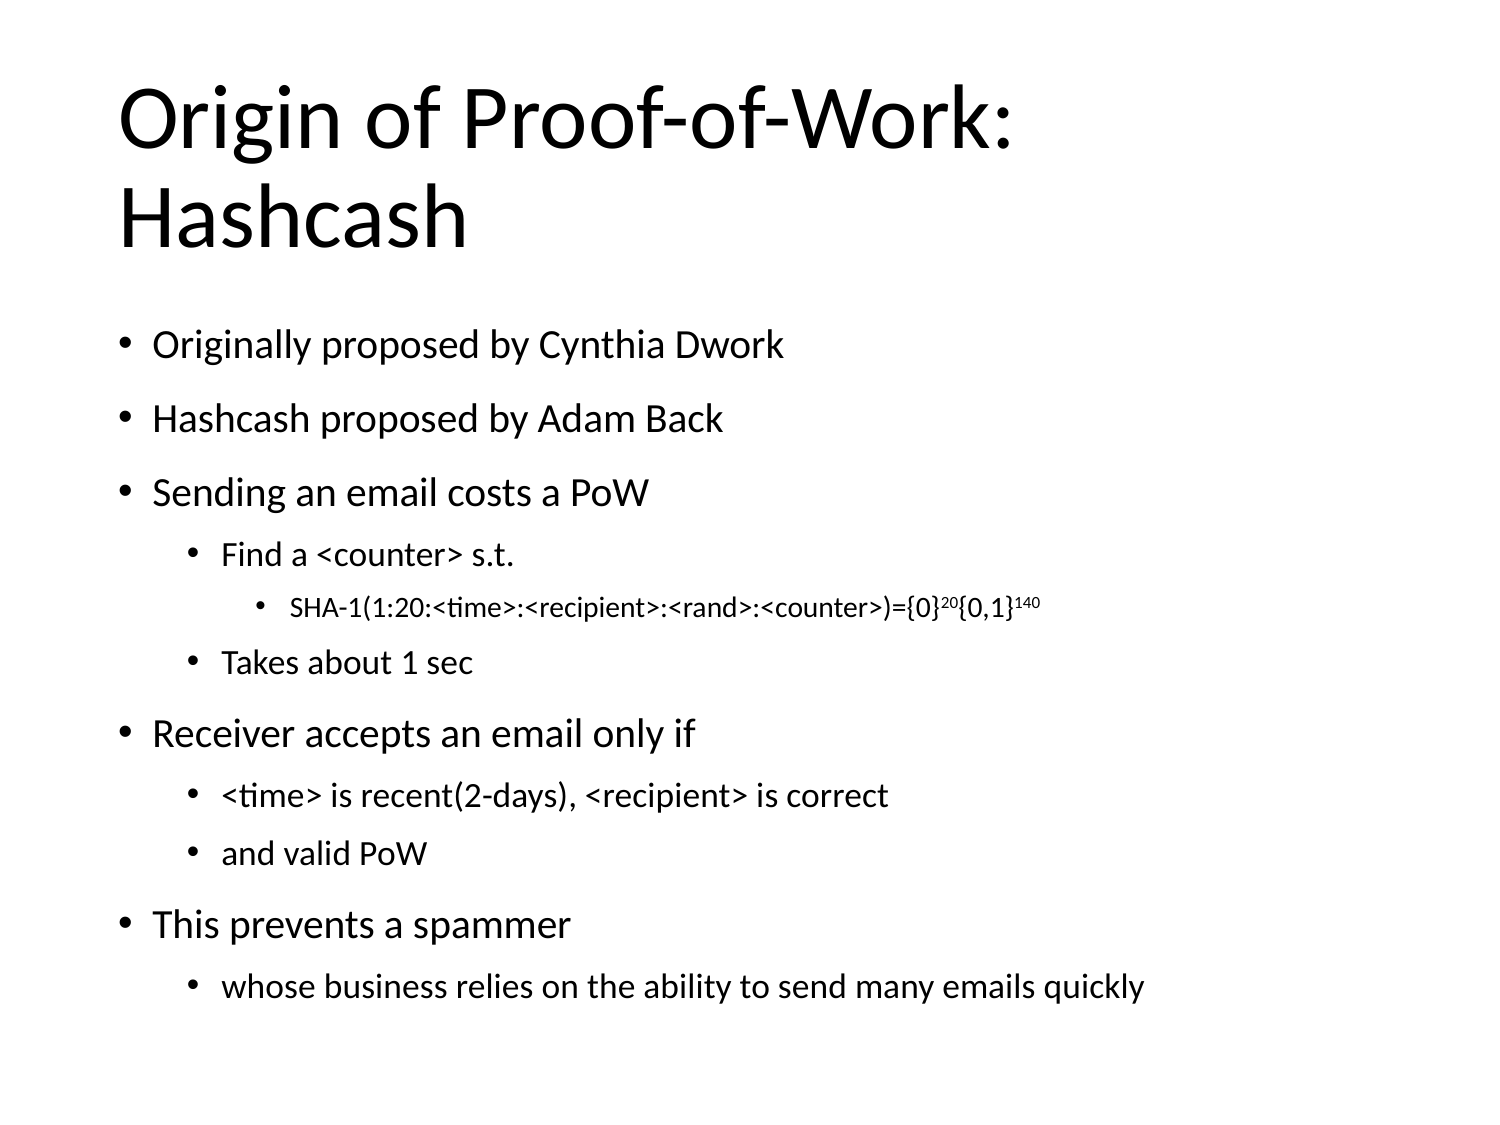

# Origin of Proof-of-Work: Hashcash
Originally proposed by Cynthia Dwork
Hashcash proposed by Adam Back
Sending an email costs a PoW
Find a <counter> s.t.
SHA-1(1:20:<time>:<recipient>:<rand>:<counter>)={0}20{0,1}140
Takes about 1 sec
Receiver accepts an email only if
<time> is recent(2-days), <recipient> is correct
and valid PoW
This prevents a spammer
whose business relies on the ability to send many emails quickly